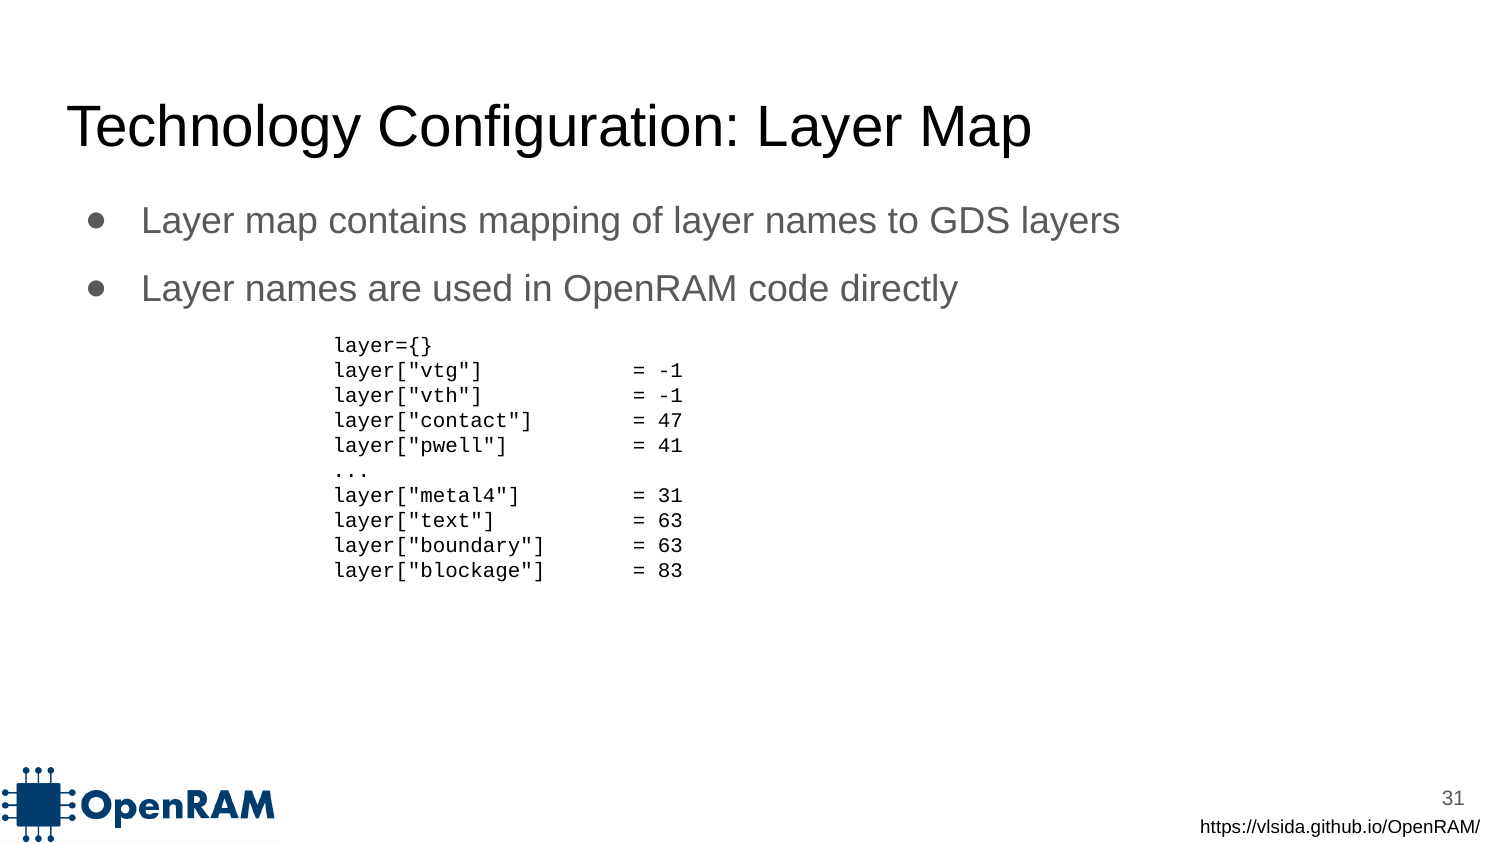

# Technology Configuration: Layer Map
Layer map contains mapping of layer names to GDS layers
Layer names are used in OpenRAM code directly
layer={}
layer["vtg"]            = -1
layer["vth"]            = -1
layer["contact"]        = 47
layer["pwell"]          = 41
...
layer["metal4"]         = 31
layer["text"]           = 63
layer["boundary"]       = 63
layer["blockage"]       = 83

31